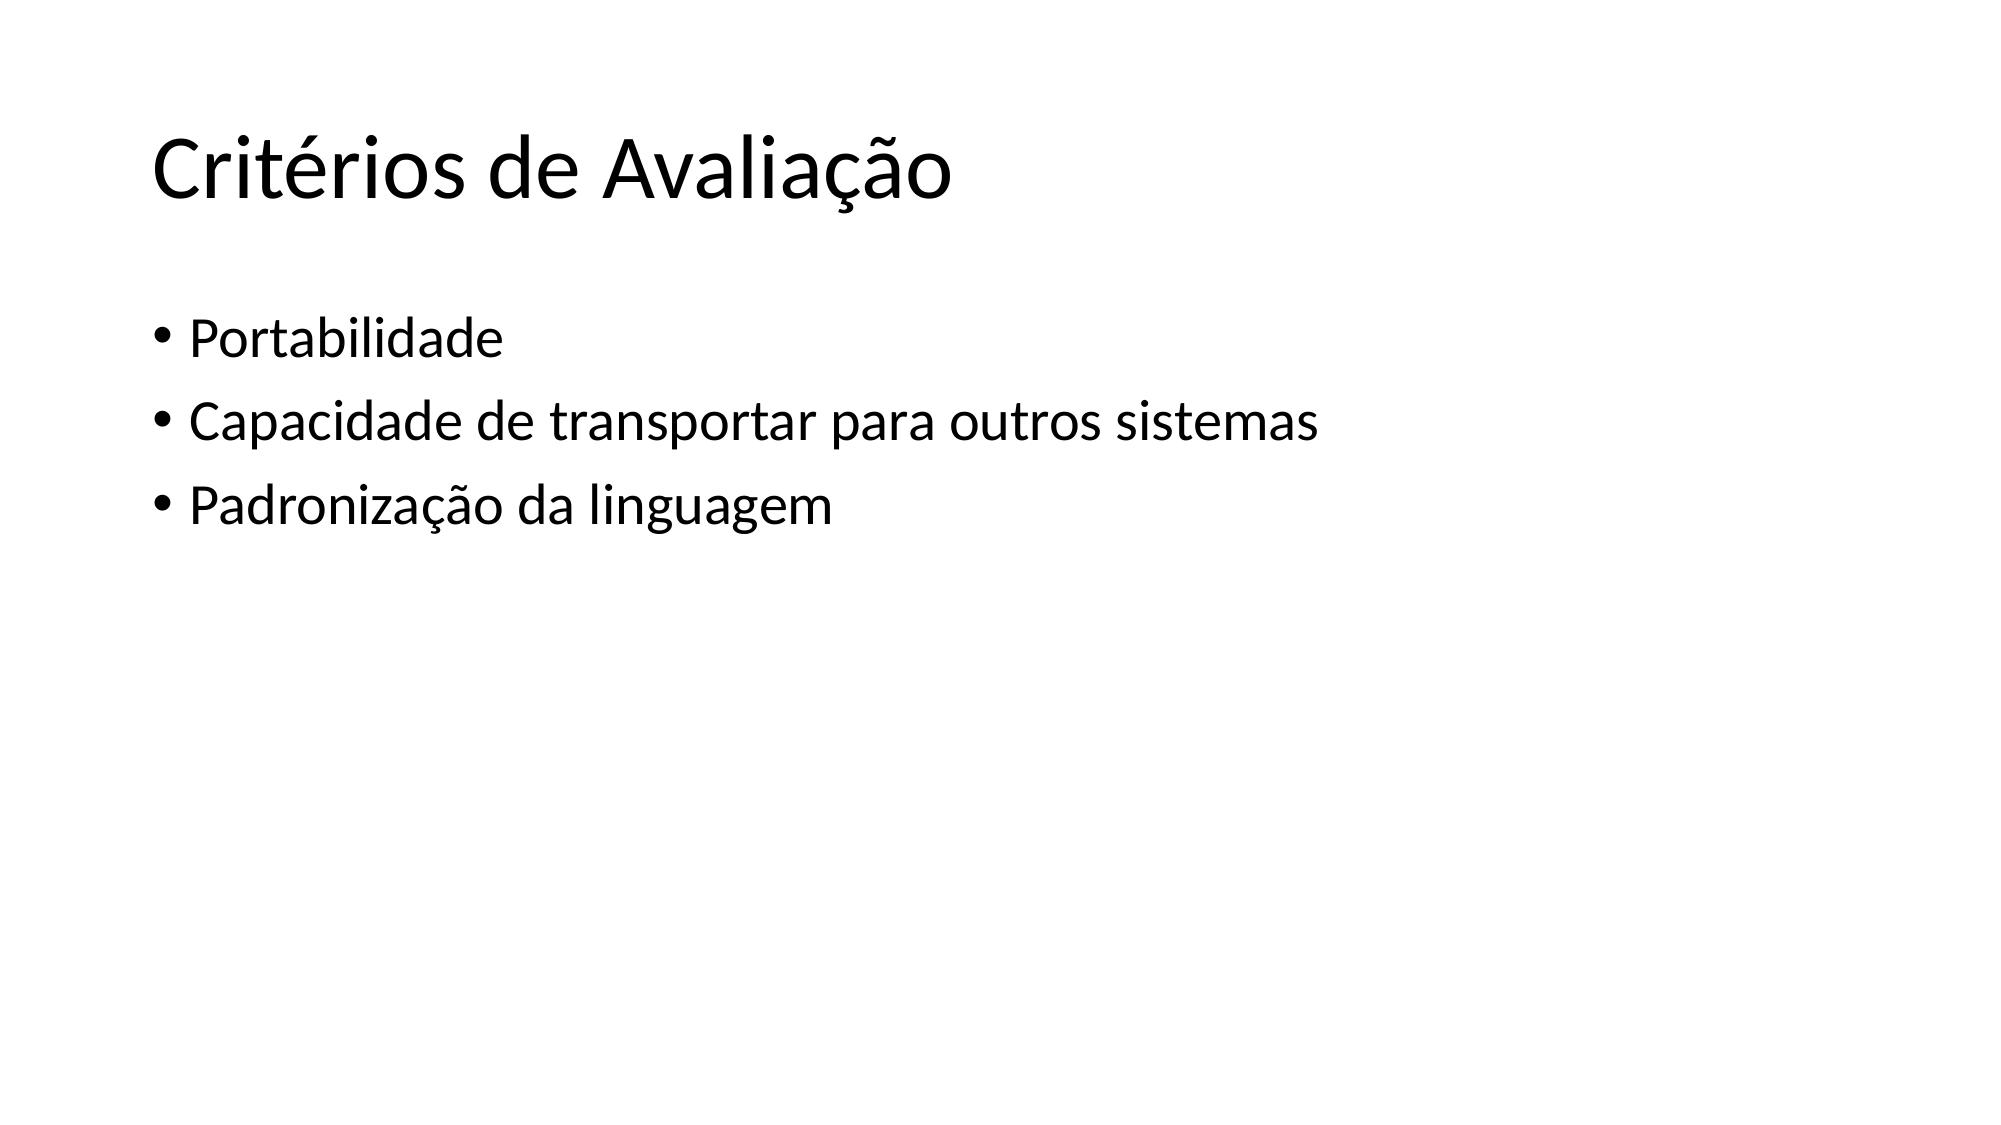

# Critérios de Avaliação
Portabilidade
Capacidade de transportar para outros sistemas
Padronização da linguagem